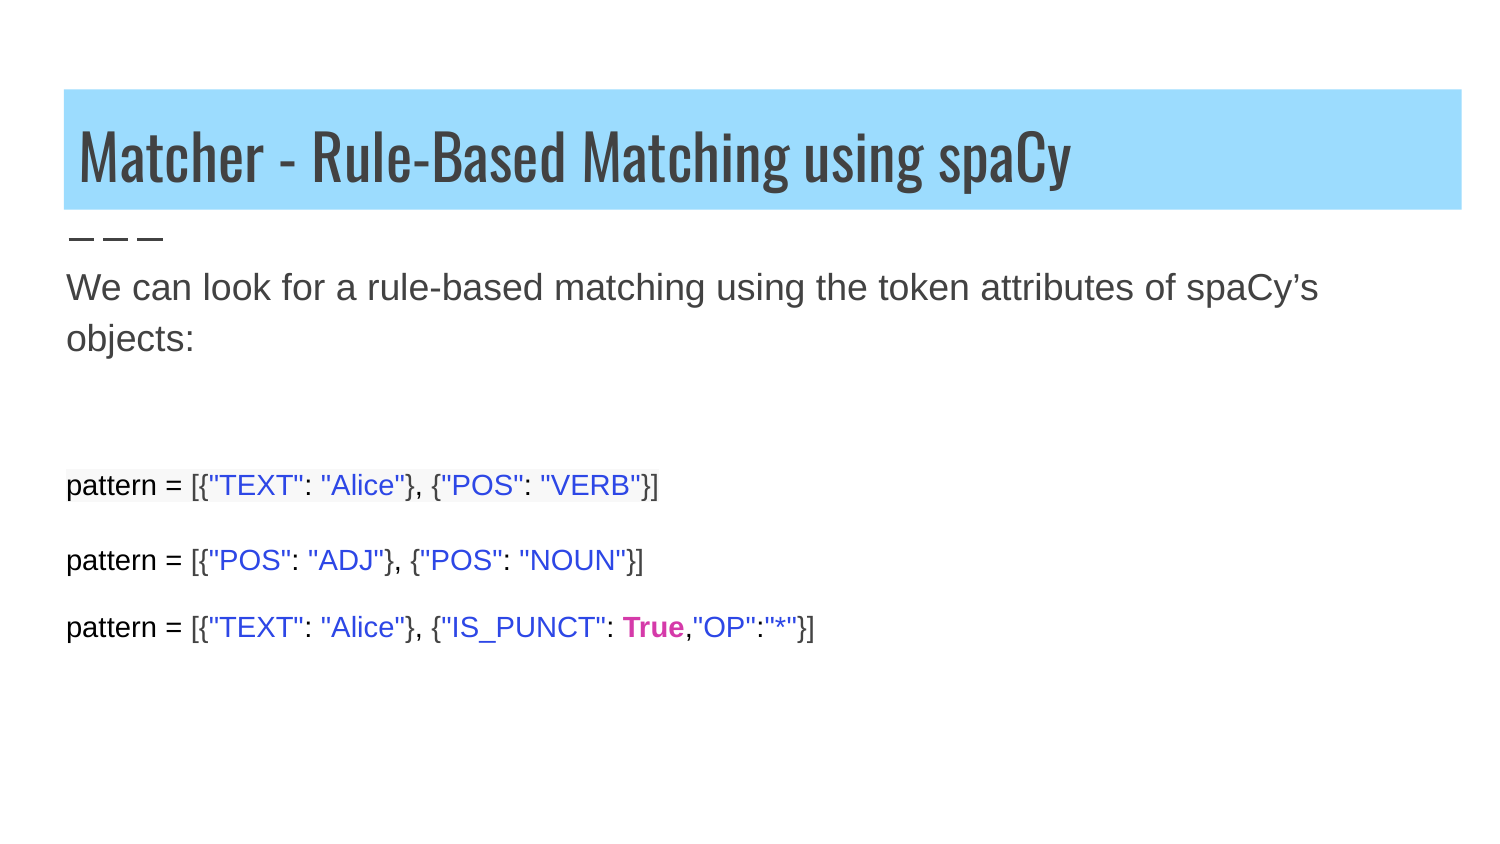

Matcher - Rule-Based Matching using spaCy
We can look for a rule-based matching using the token attributes of spaCy’s objects:

pattern = [{"TEXT": "Alice"}, {"POS": "VERB"}]
pattern = [{"POS": "ADJ"}, {"POS": "NOUN"}]
pattern = [{"TEXT": "Alice"}, {"IS_PUNCT": True,"OP":"*"}]